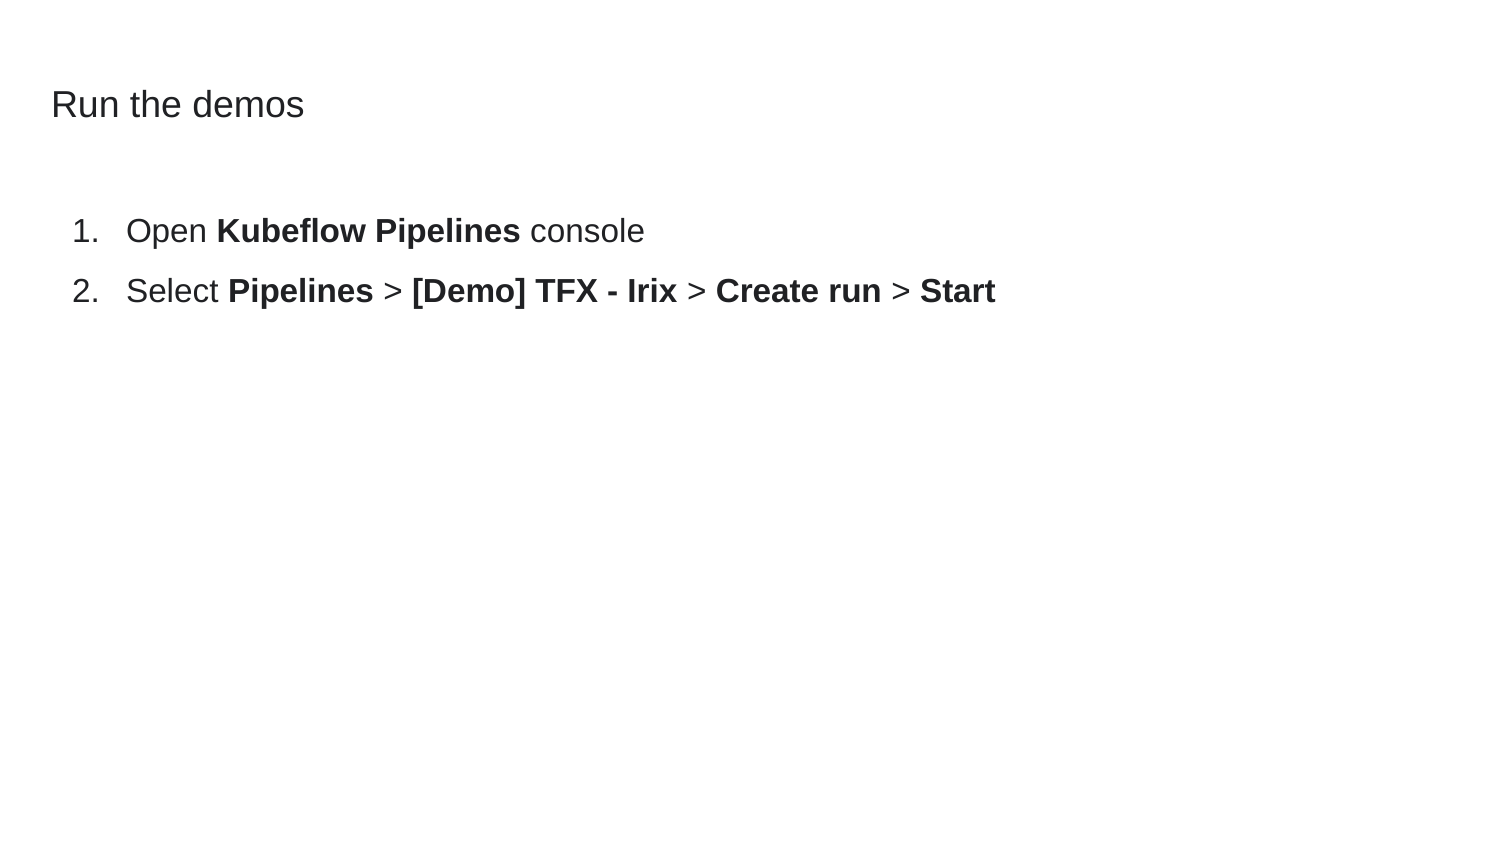

# Run the demos
Open Kubeflow Pipelines console
Select Pipelines > [Demo] TFX - Irix > Create run > Start